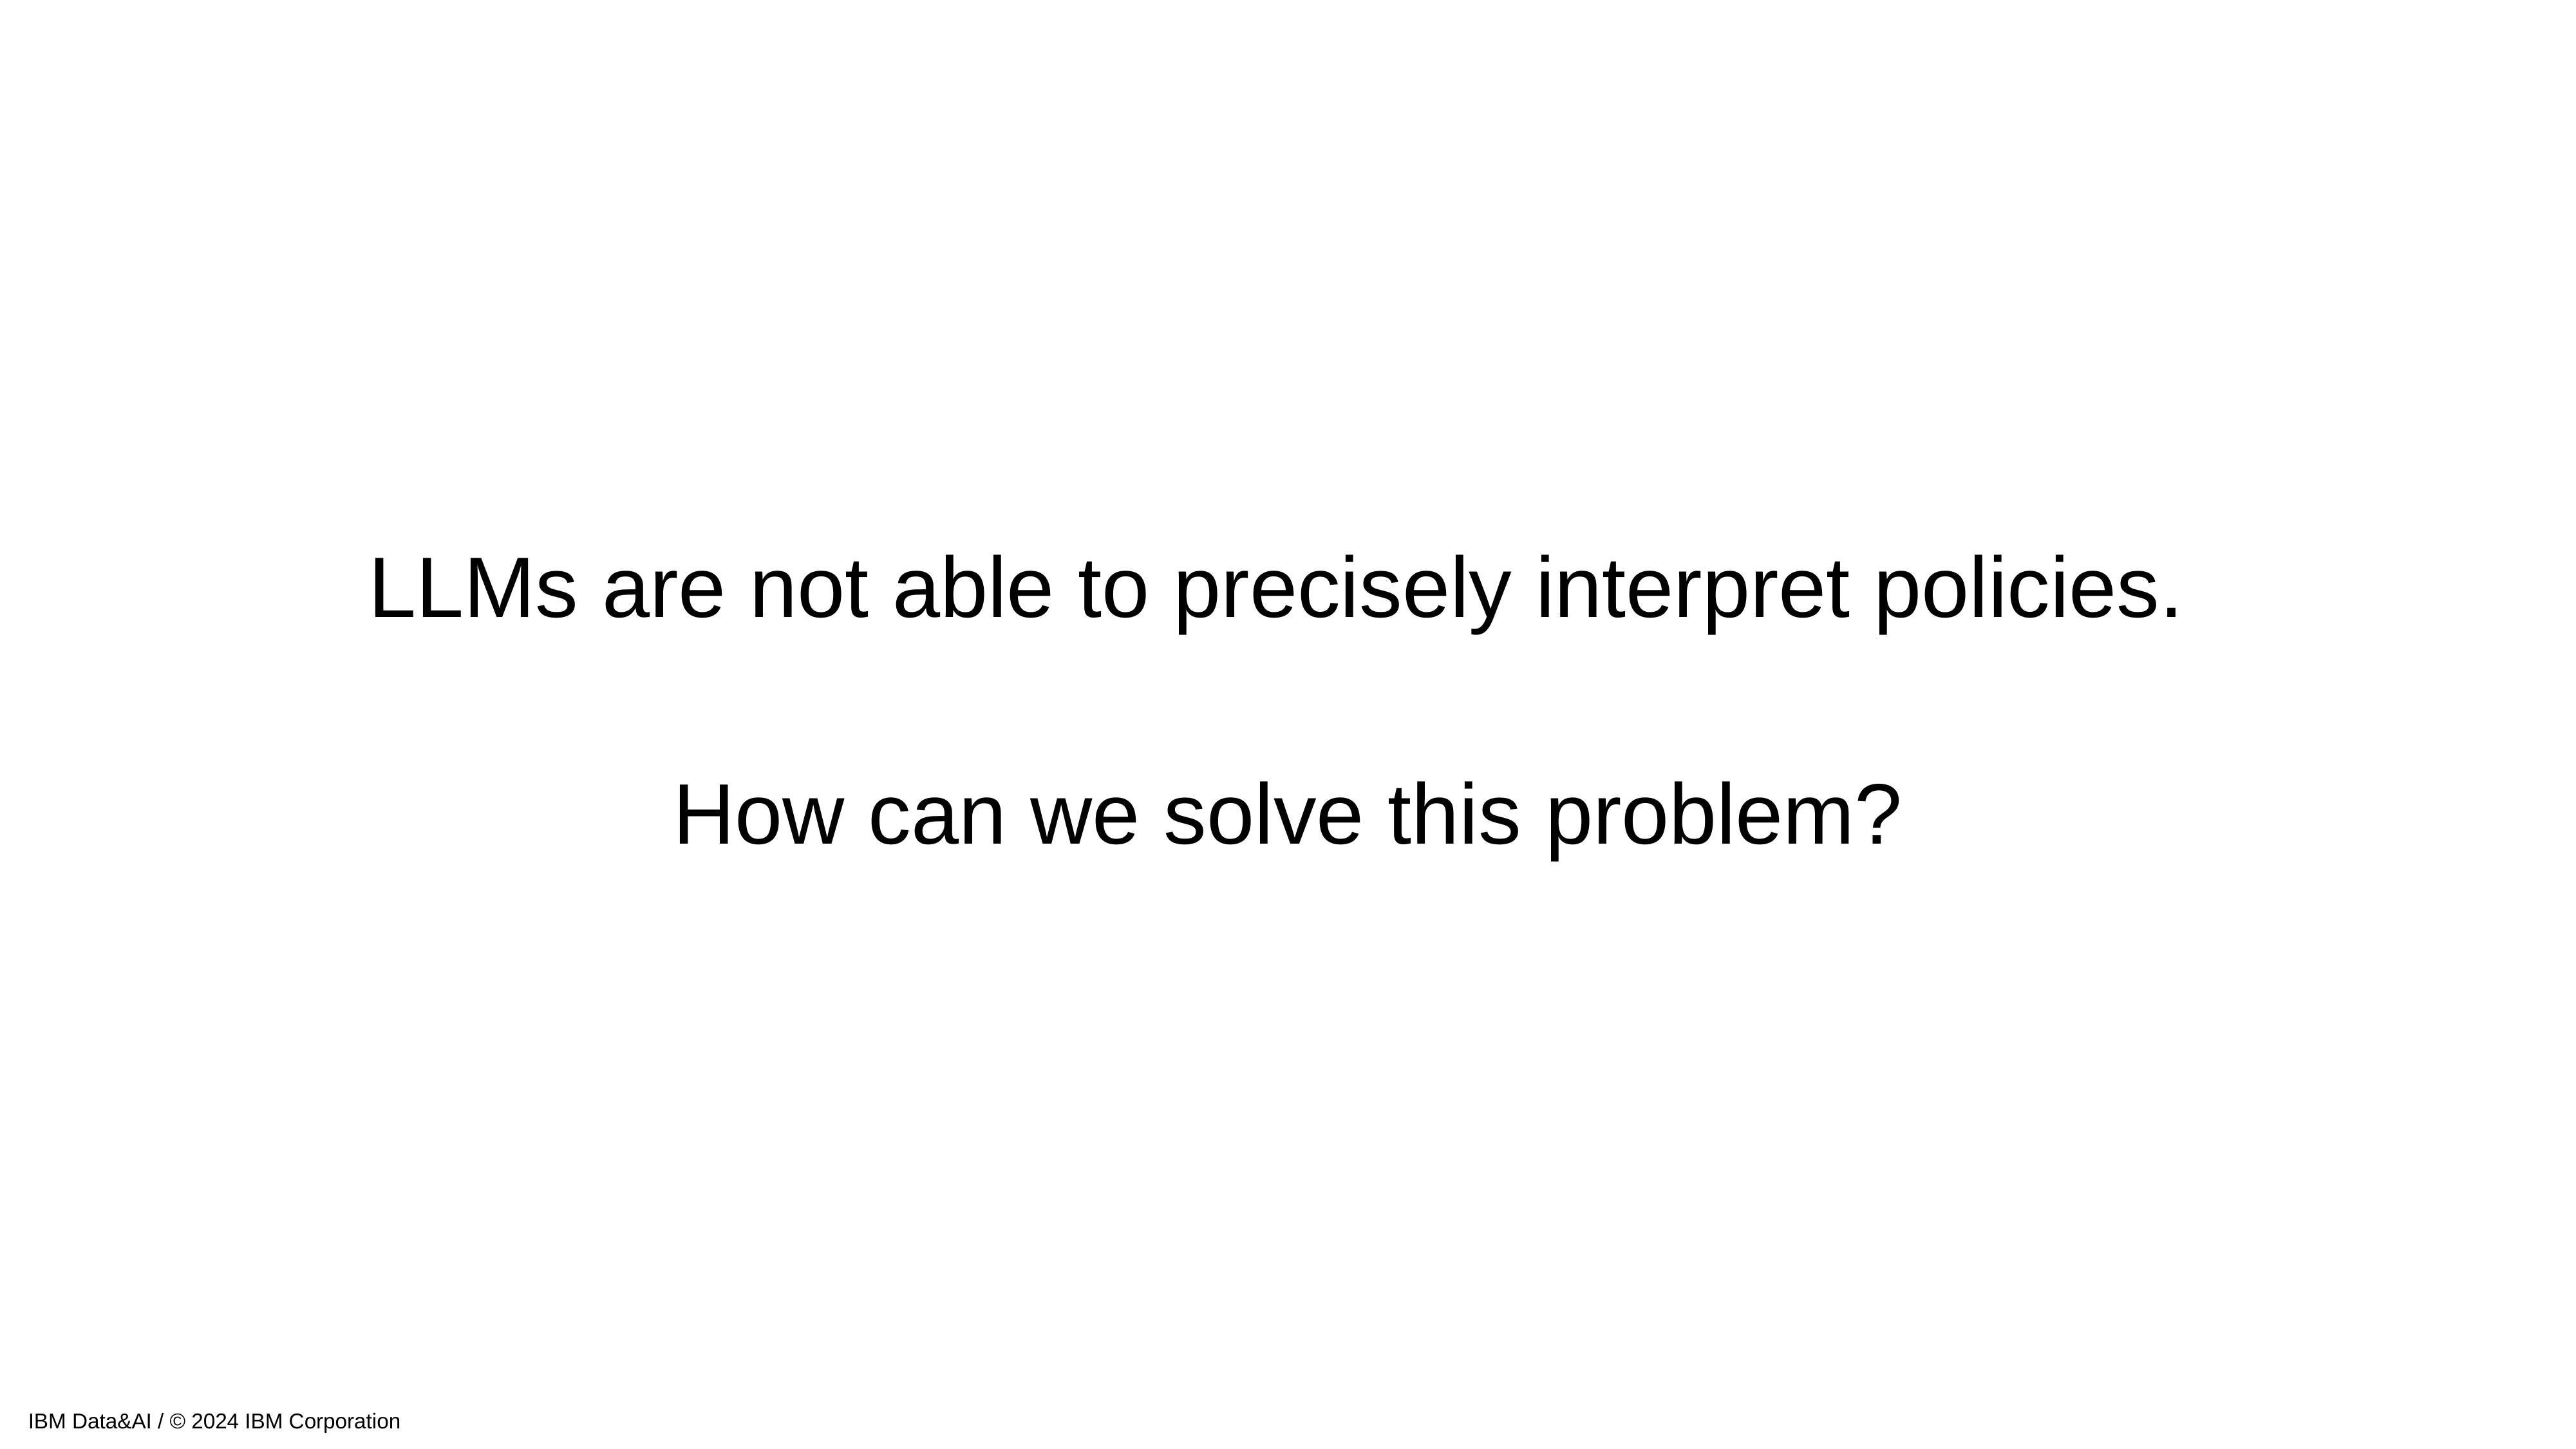

LLMs are not able to precisely interpret policies.

How can we solve this problem?

IBM Data&AI / © 2024 IBM Corporation